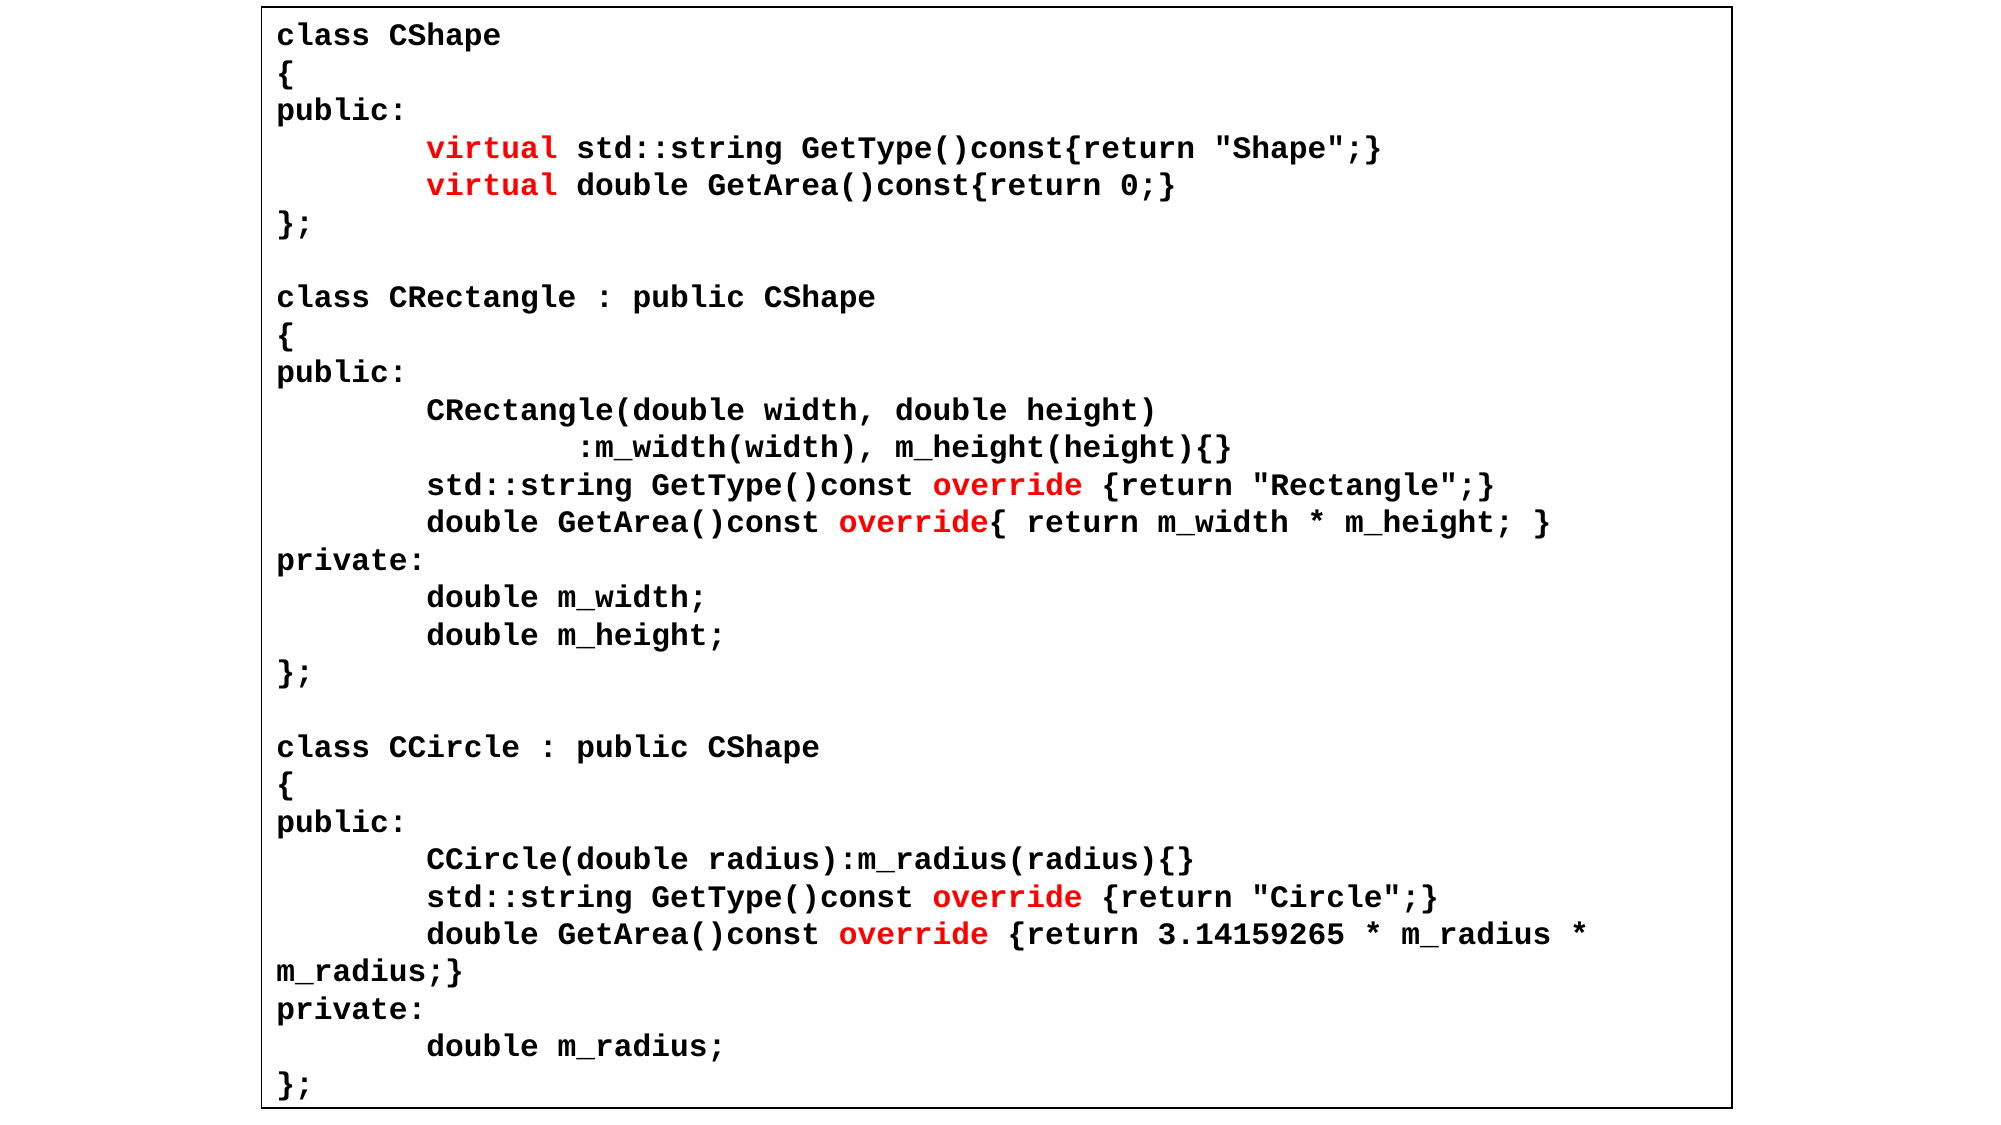

class CShape
{
public:
	virtual std::string GetType()const{return "Shape";}
	virtual double GetArea()const{return 0;}
};

class CRectangle : public CShape
{
public:
	CRectangle(double width, double height)
		:m_width(width), m_height(height){}
	std::string GetType()const override {return "Rectangle";}
	double GetArea()const override{ return m_width * m_height; }
private:
	double m_width;
	double m_height;
};

class CCircle : public CShape
{
public:
	CCircle(double radius):m_radius(radius){}
	std::string GetType()const override {return "Circle";}
	double GetArea()const override {return 3.14159265 * m_radius * m_radius;}
private:
	double m_radius;
};